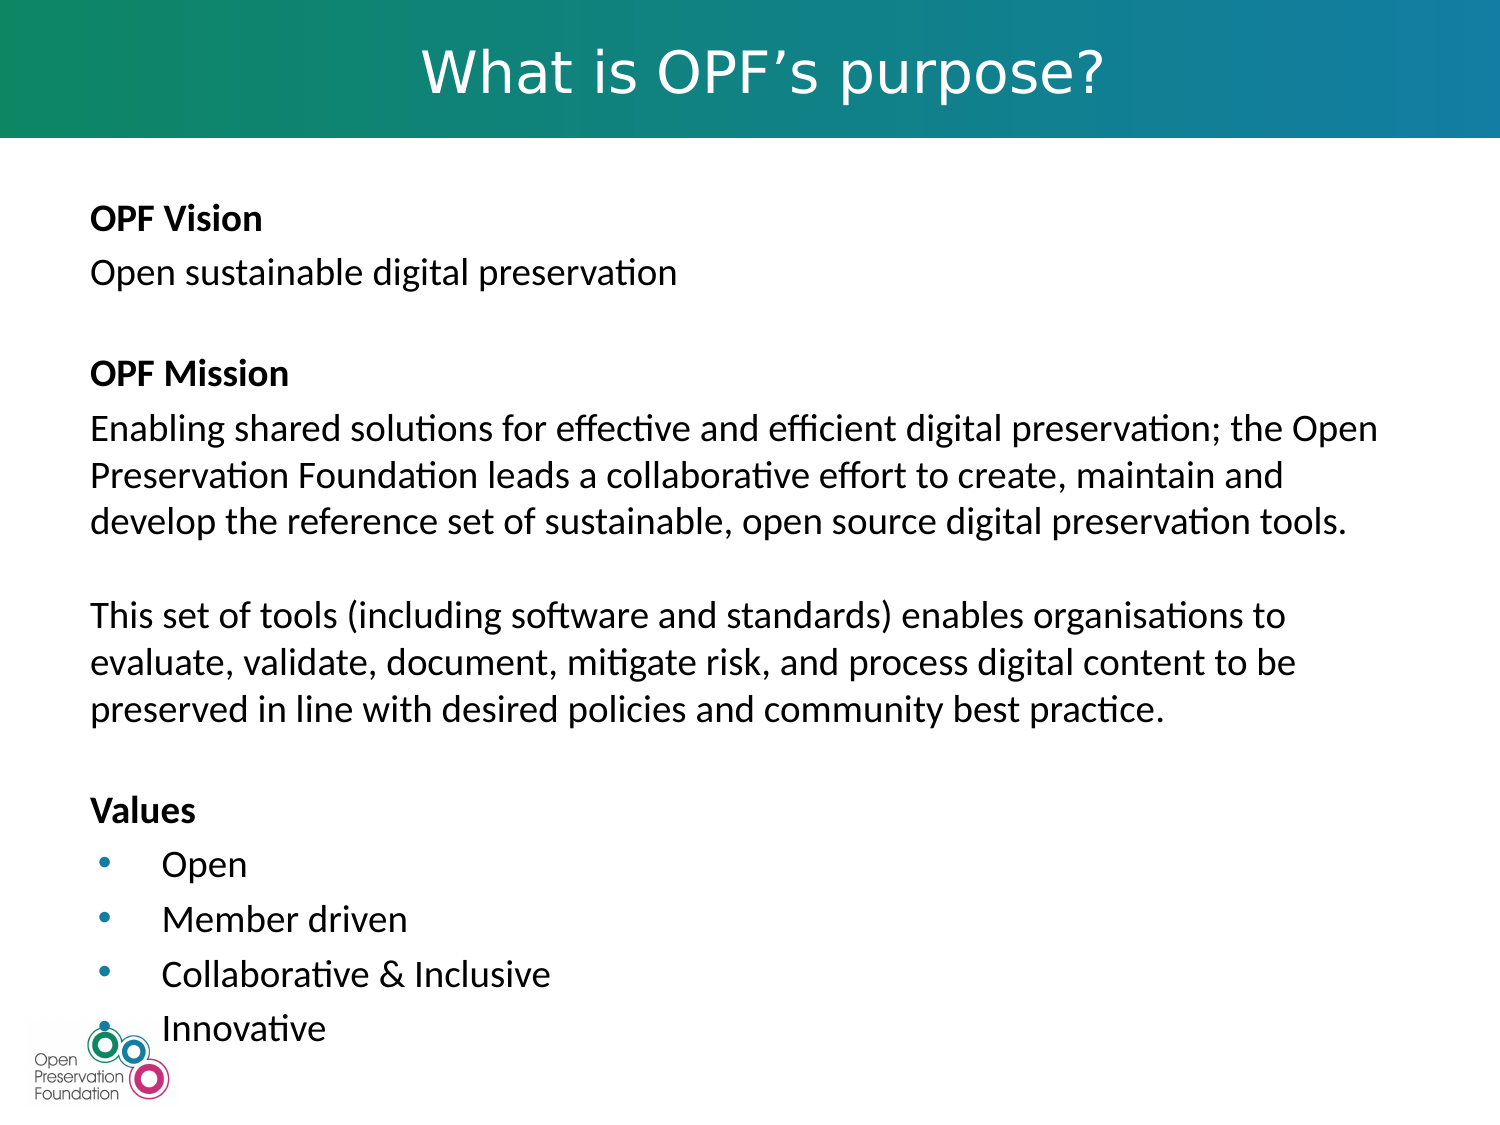

# What is OPF’s purpose?
OPF Vision
Open sustainable digital preservation

OPF Mission
Enabling shared solutions for effective and efficient digital preservation; the Open Preservation Foundation leads a collaborative effort to create, maintain and develop the reference set of sustainable, open source digital preservation tools.

This set of tools (including software and standards) enables organisations to evaluate, validate, document, mitigate risk, and process digital content to be preserved in line with desired policies and community best practice.

Values
Open
Member driven
Collaborative & Inclusive
Innovative